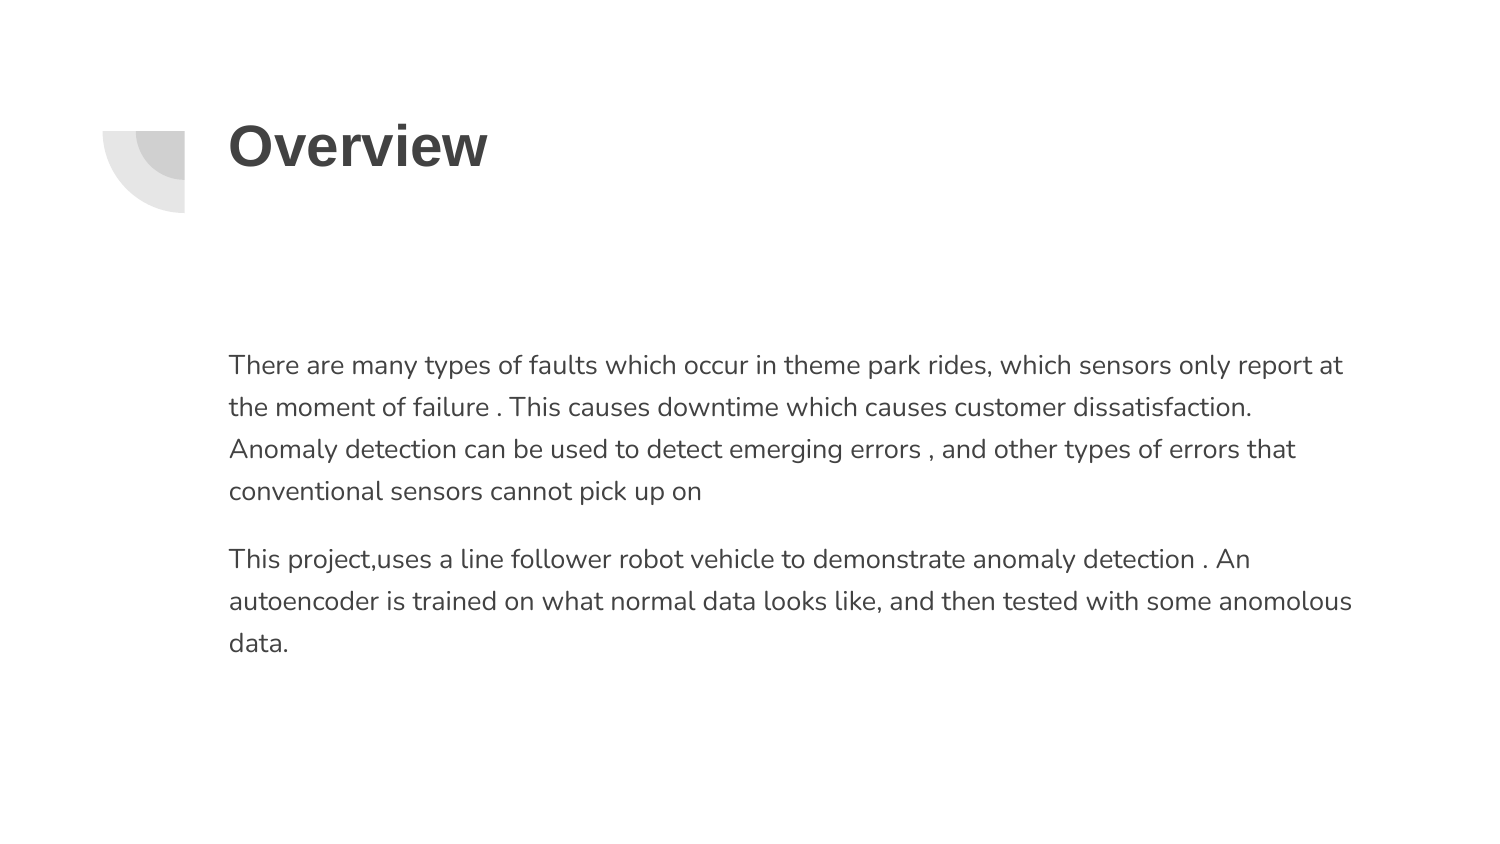

# Overview
There are many types of faults which occur in theme park rides, which sensors only report at the moment of failure . This causes downtime which causes customer dissatisfaction. Anomaly detection can be used to detect emerging errors , and other types of errors that conventional sensors cannot pick up on
This project,uses a line follower robot vehicle to demonstrate anomaly detection . An autoencoder is trained on what normal data looks like, and then tested with some anomolous data.